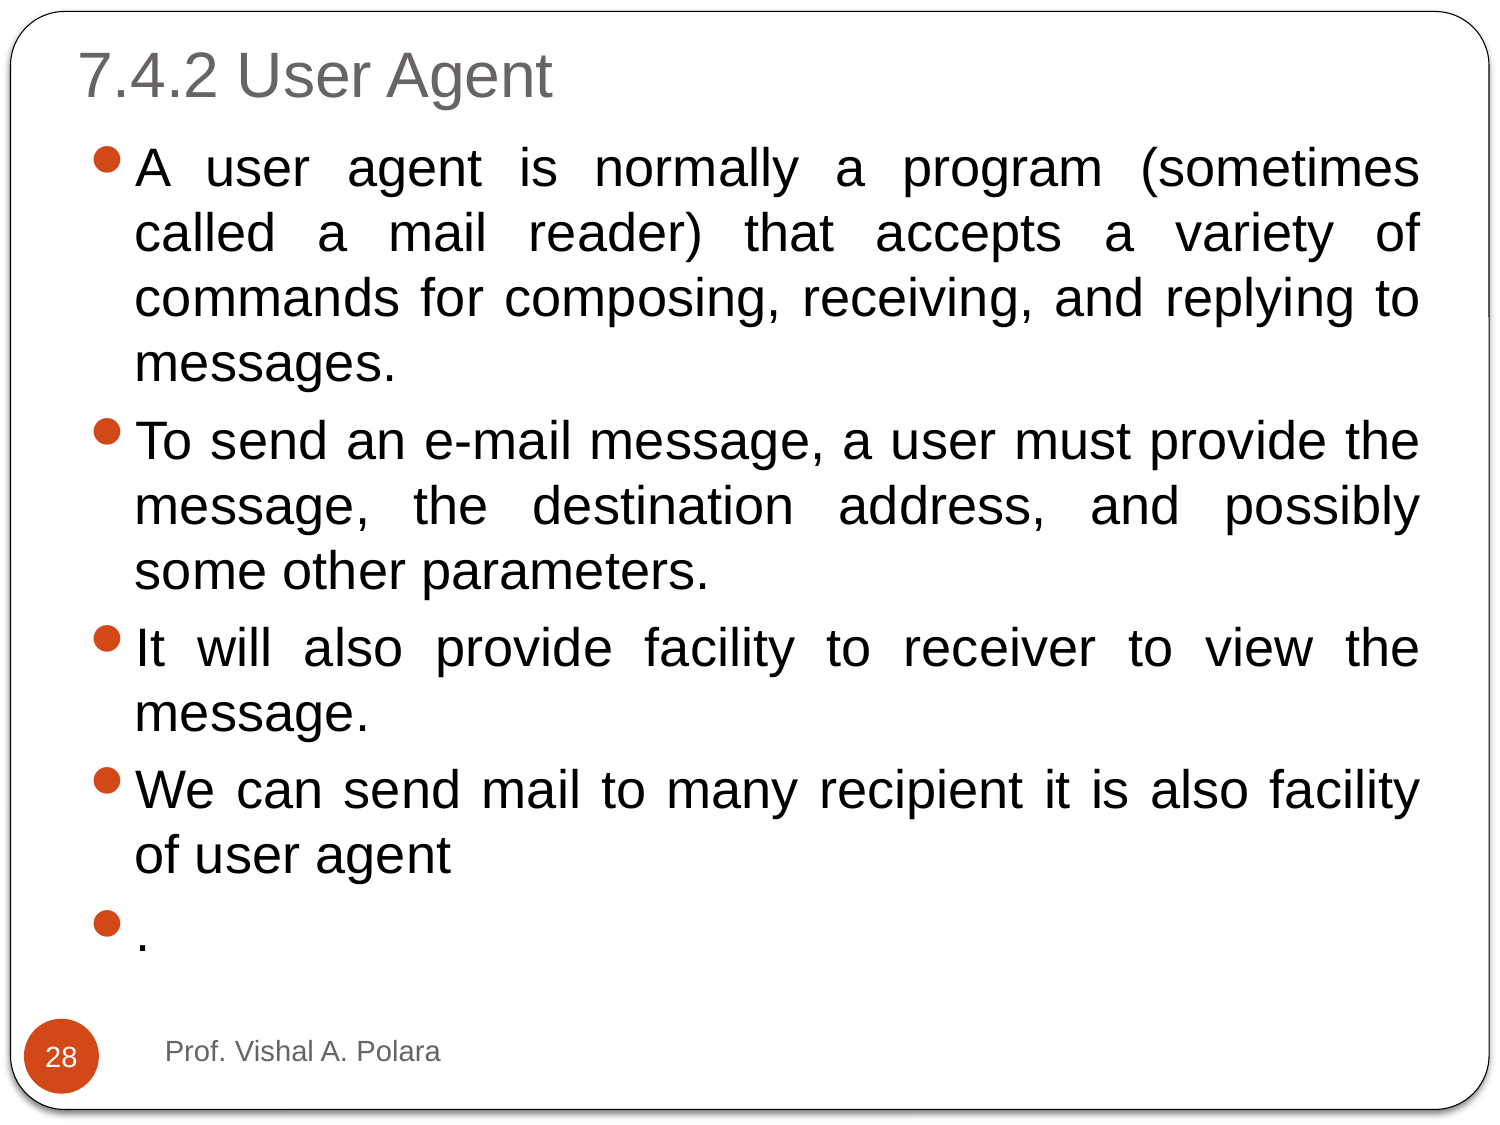

# 7.4.2 User Agent
A user agent is normally a program (sometimes called a mail reader) that accepts a variety of commands for composing, receiving, and replying to messages.
To send an e-mail message, a user must provide the message, the destination address, and possibly some other parameters.
It will also provide facility to receiver to view the message.
We can send mail to many recipient it is also facility of user agent
.

Prof. Vishal A. Polara
28